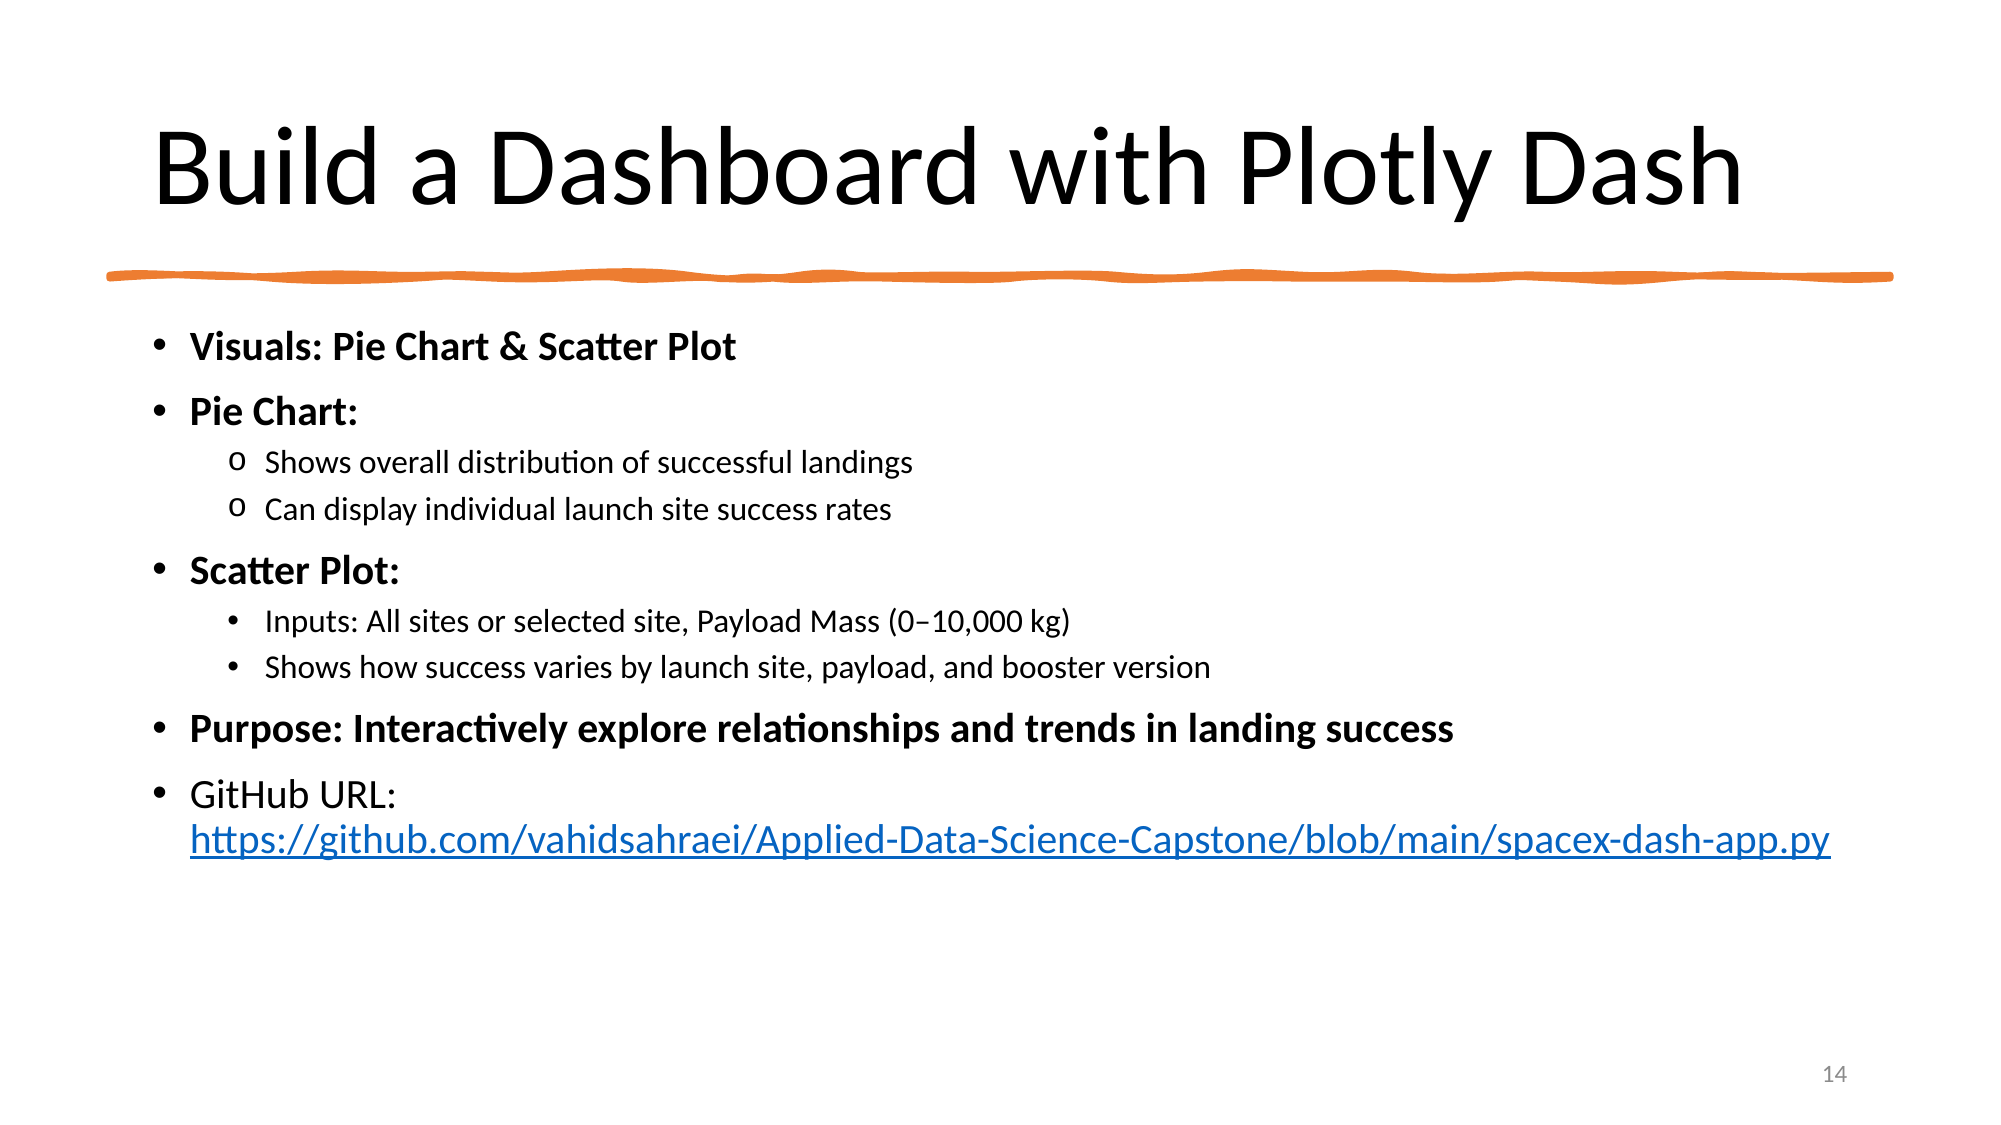

Build a Dashboard with Plotly Dash

Visuals: Pie Chart & Scatter Plot
Pie Chart:
Shows overall distribution of successful landings
Can display individual launch site success rates
Scatter Plot:
Inputs: All sites or selected site, Payload Mass (0–10,000 kg)
Shows how success varies by launch site, payload, and booster version
Purpose: Interactively explore relationships and trends in landing success
GitHub URL: https://github.com/vahidsahraei/Applied-Data-Science-Capstone/blob/main/spacex-dash-app.py

14